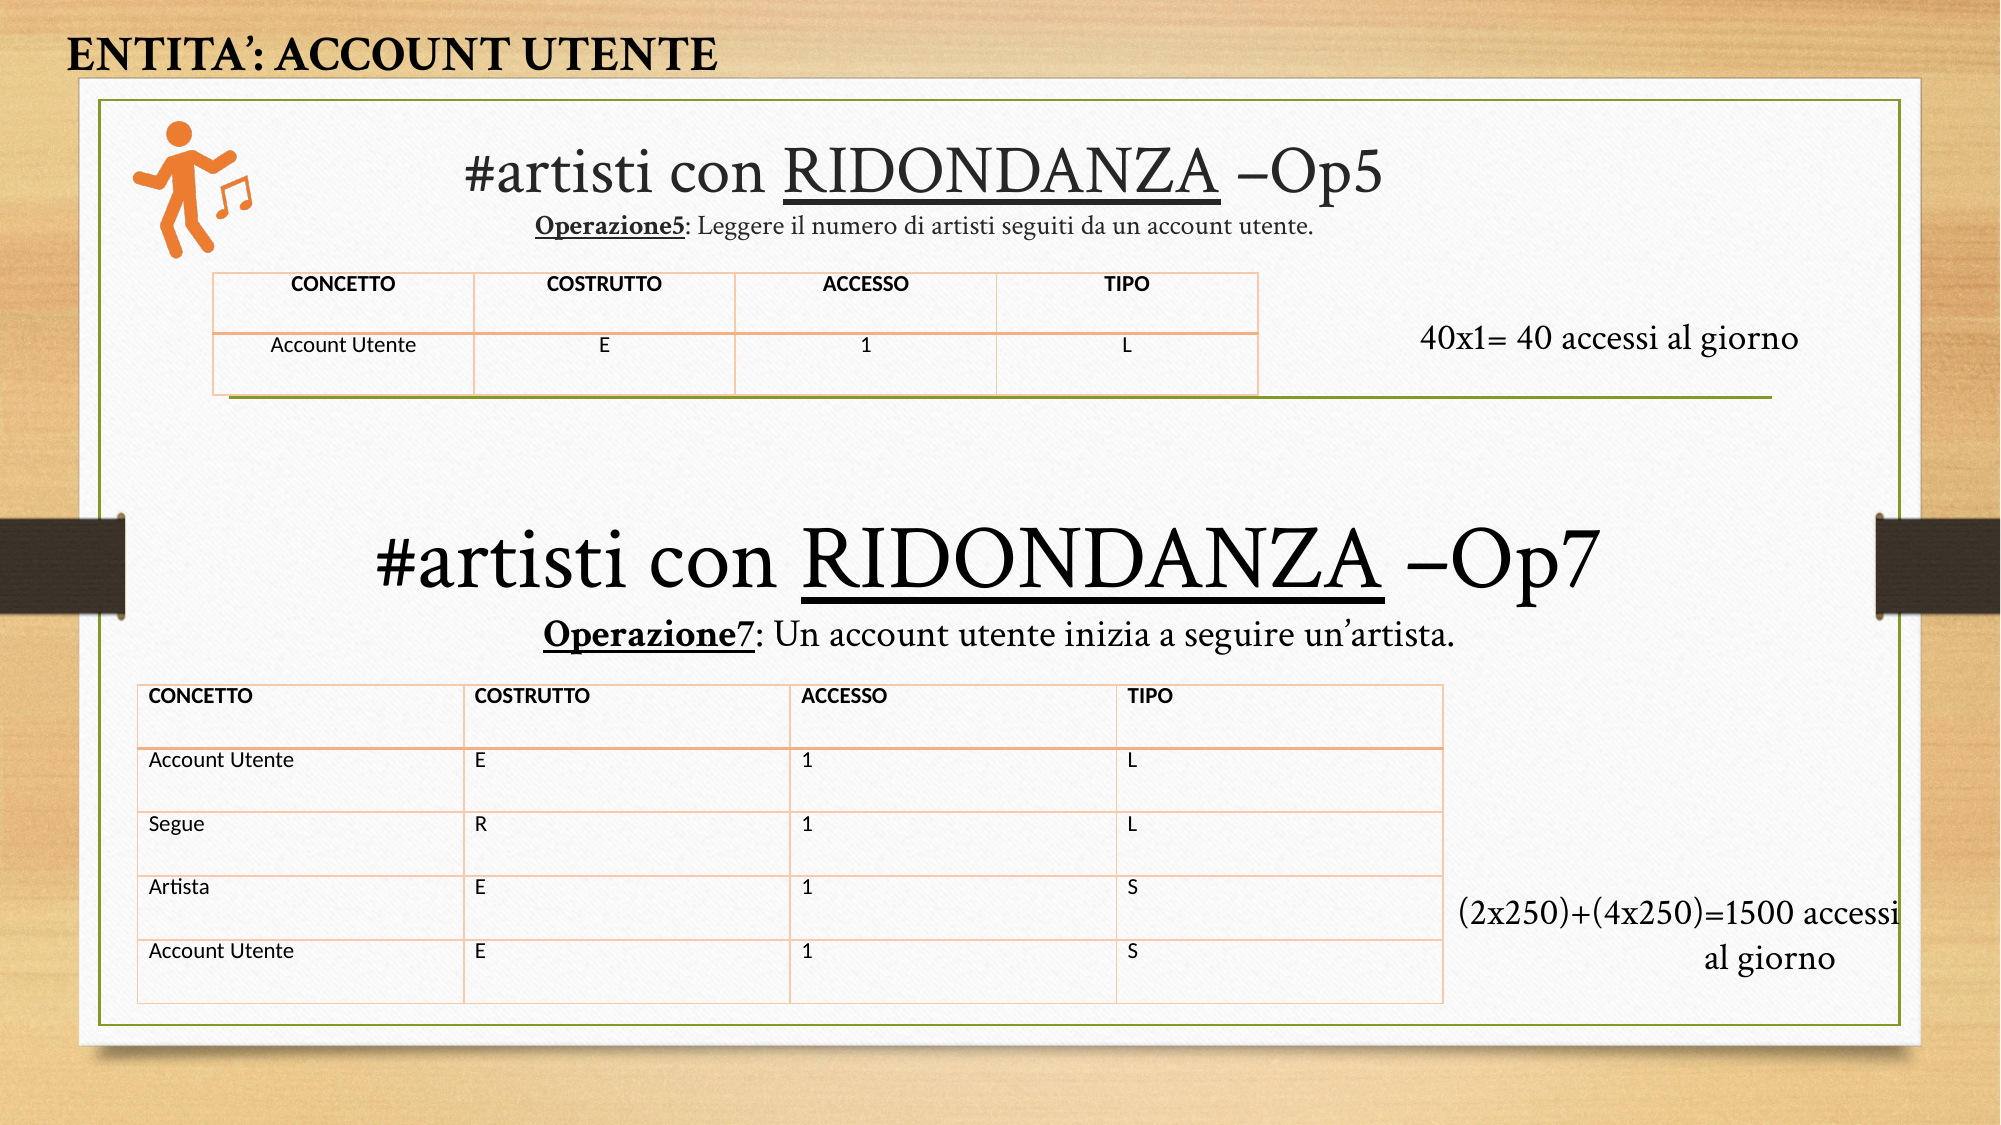

ENTITA’: ACCOUNT UTENTE

# #artisti con RIDONDANZA –Op5 Operazione5: Leggere il numero di artisti seguiti da un account utente.
| CONCETTO | COSTRUTTO | ACCESSO | TIPO |
| --- | --- | --- | --- |
| Account Utente | E | 1 | L |
40x1= 40 accessi al giorno
#artisti con RIDONDANZA –Op7
Operazione7: Un account utente inizia a seguire un’artista.

| CONCETTO | COSTRUTTO | ACCESSO | TIPO |
| --- | --- | --- | --- |
| Account Utente | E | 1 | L |
| Segue | R | 1 | L |
| Artista | E | 1 | S |
| Account Utente | E | 1 | S |
(2x250)+(4x250)=1500 accessi
                             al giorno